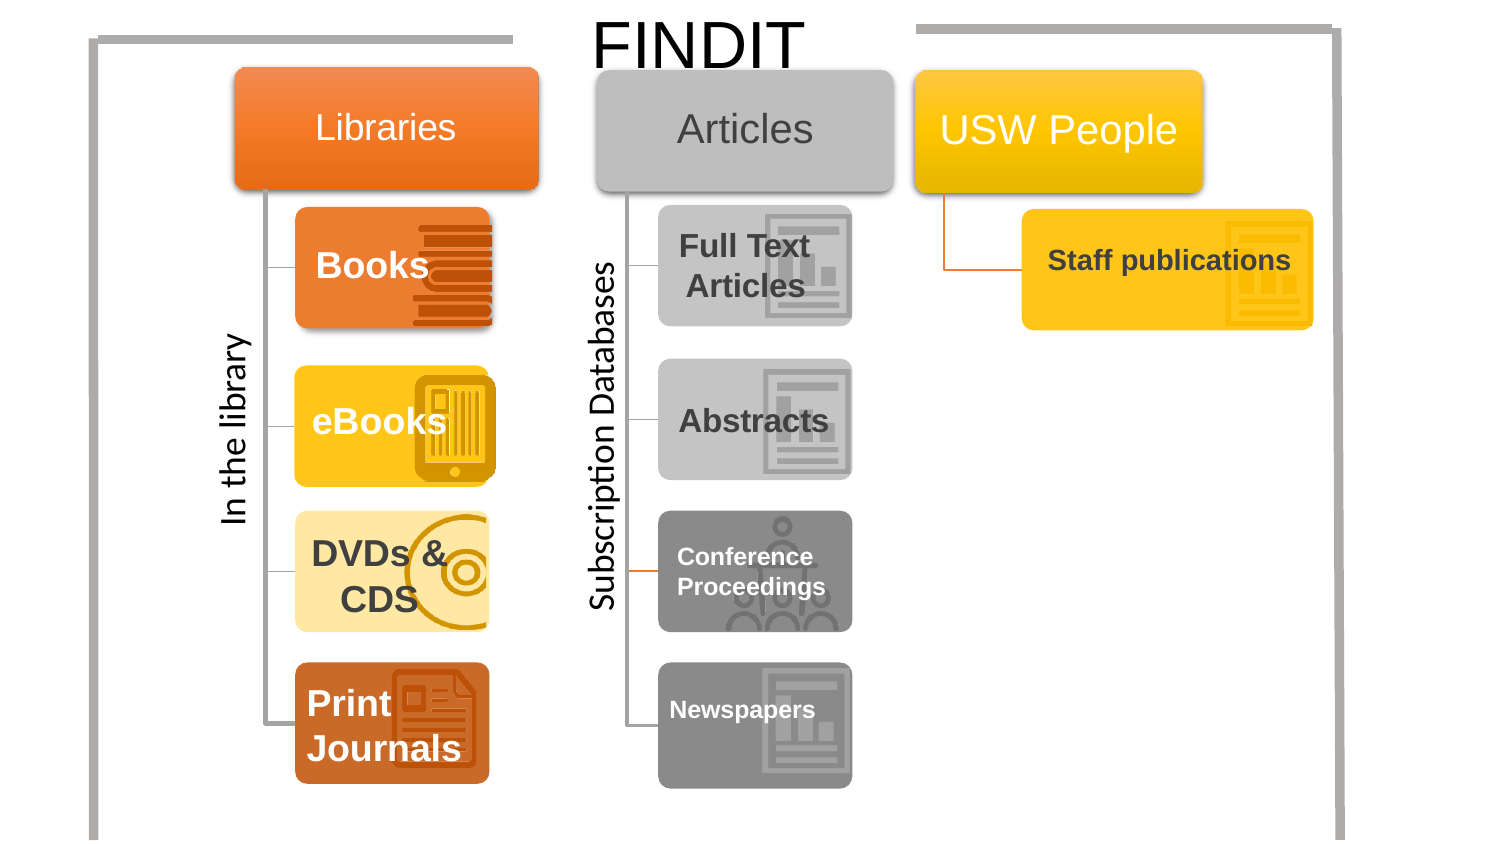

# FINDIT

Articles
Libraries
USW People

Full Text
Articles

Staff publications
Books
Subscription Databases
In the library

eBooks
Abstracts

DVDs &
CDS
Conference
Proceedings

Print
Journals
Newspapers